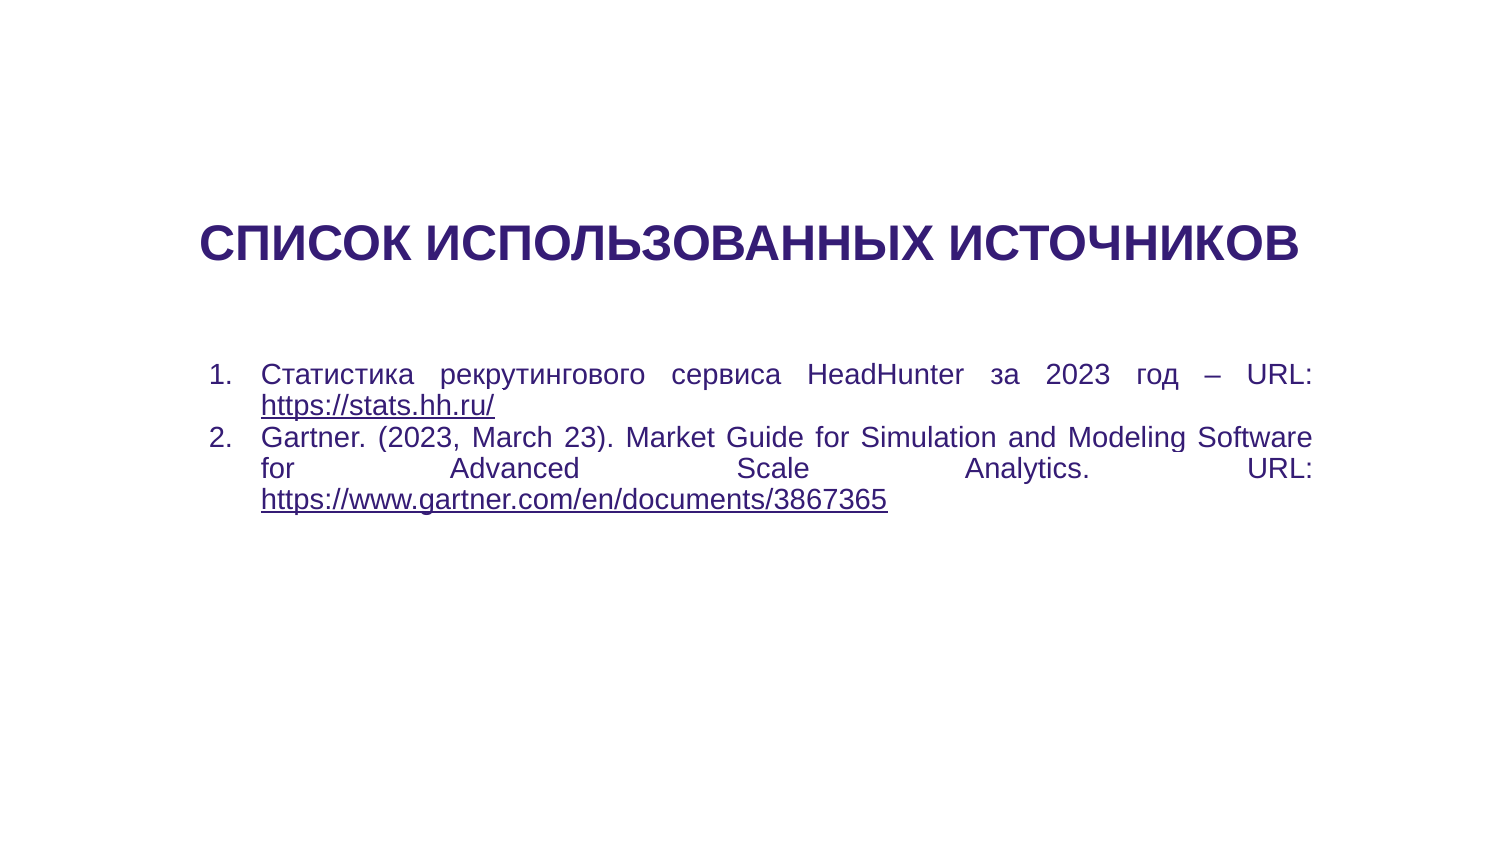

# СПИСОК ИСПОЛЬЗОВАННЫХ ИСТОЧНИКОВ
Статистика рекрутингового сервиса HeadHunter за 2023 год – URL: https://stats.hh.ru/
Gartner. (2023, March 23). Market Guide for Simulation and Modeling Software for Advanced Scale Analytics. URL: https://www.gartner.com/en/documents/3867365